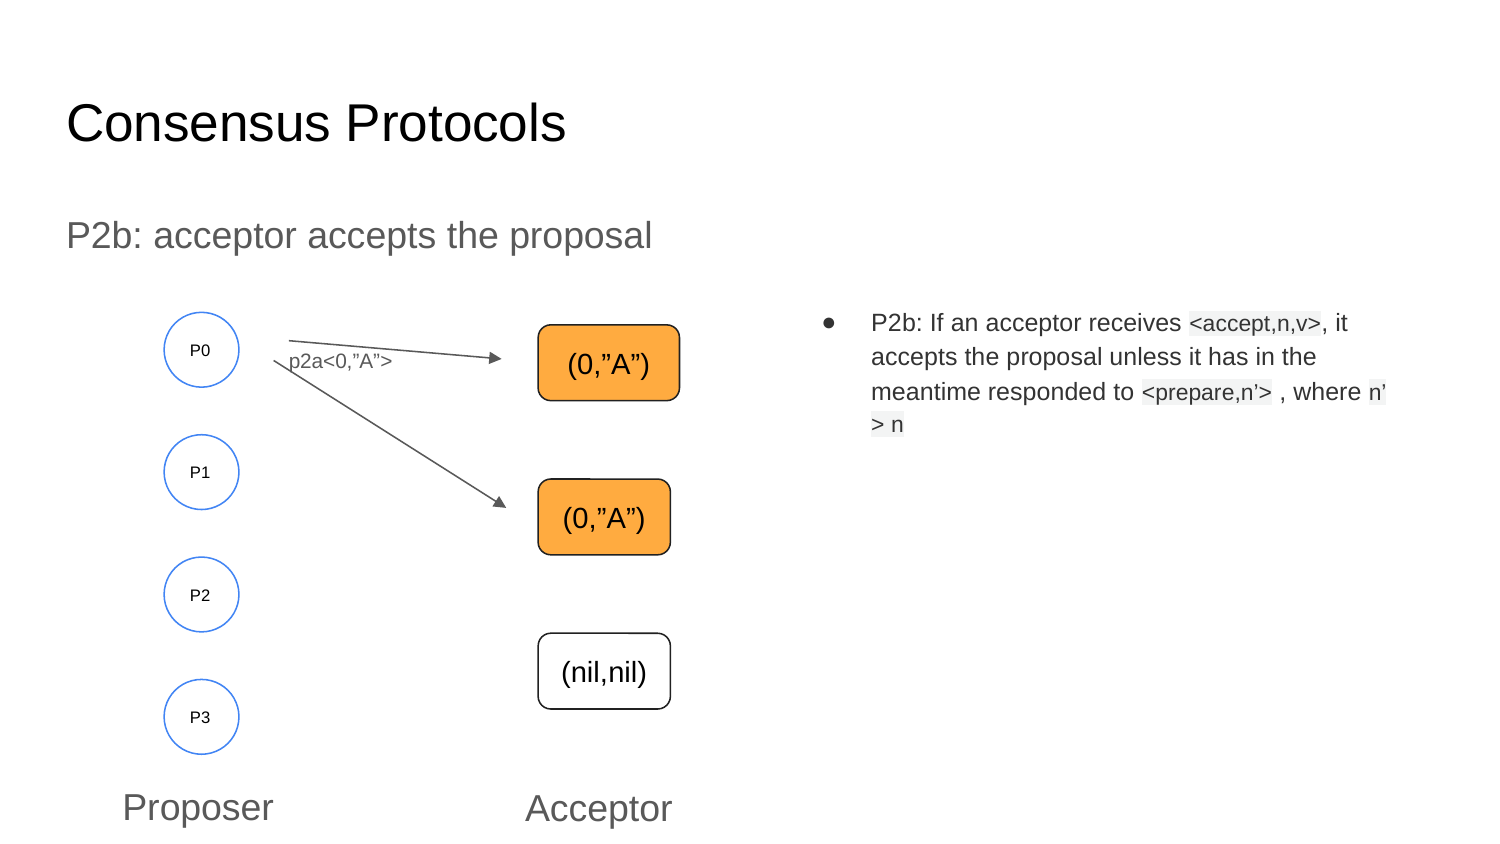

# Consensus Protocols
P2b: acceptor accepts the proposal
P2b: If an acceptor receives <accept,n,v>, it accepts the proposal unless it has in the meantime responded to <prepare,n’> , where n’ > n
P0
(0,”A”)
p2a<0,”A”>
P1
(0,”A”)
P2
(nil,nil)
P3
Proposer
Acceptor